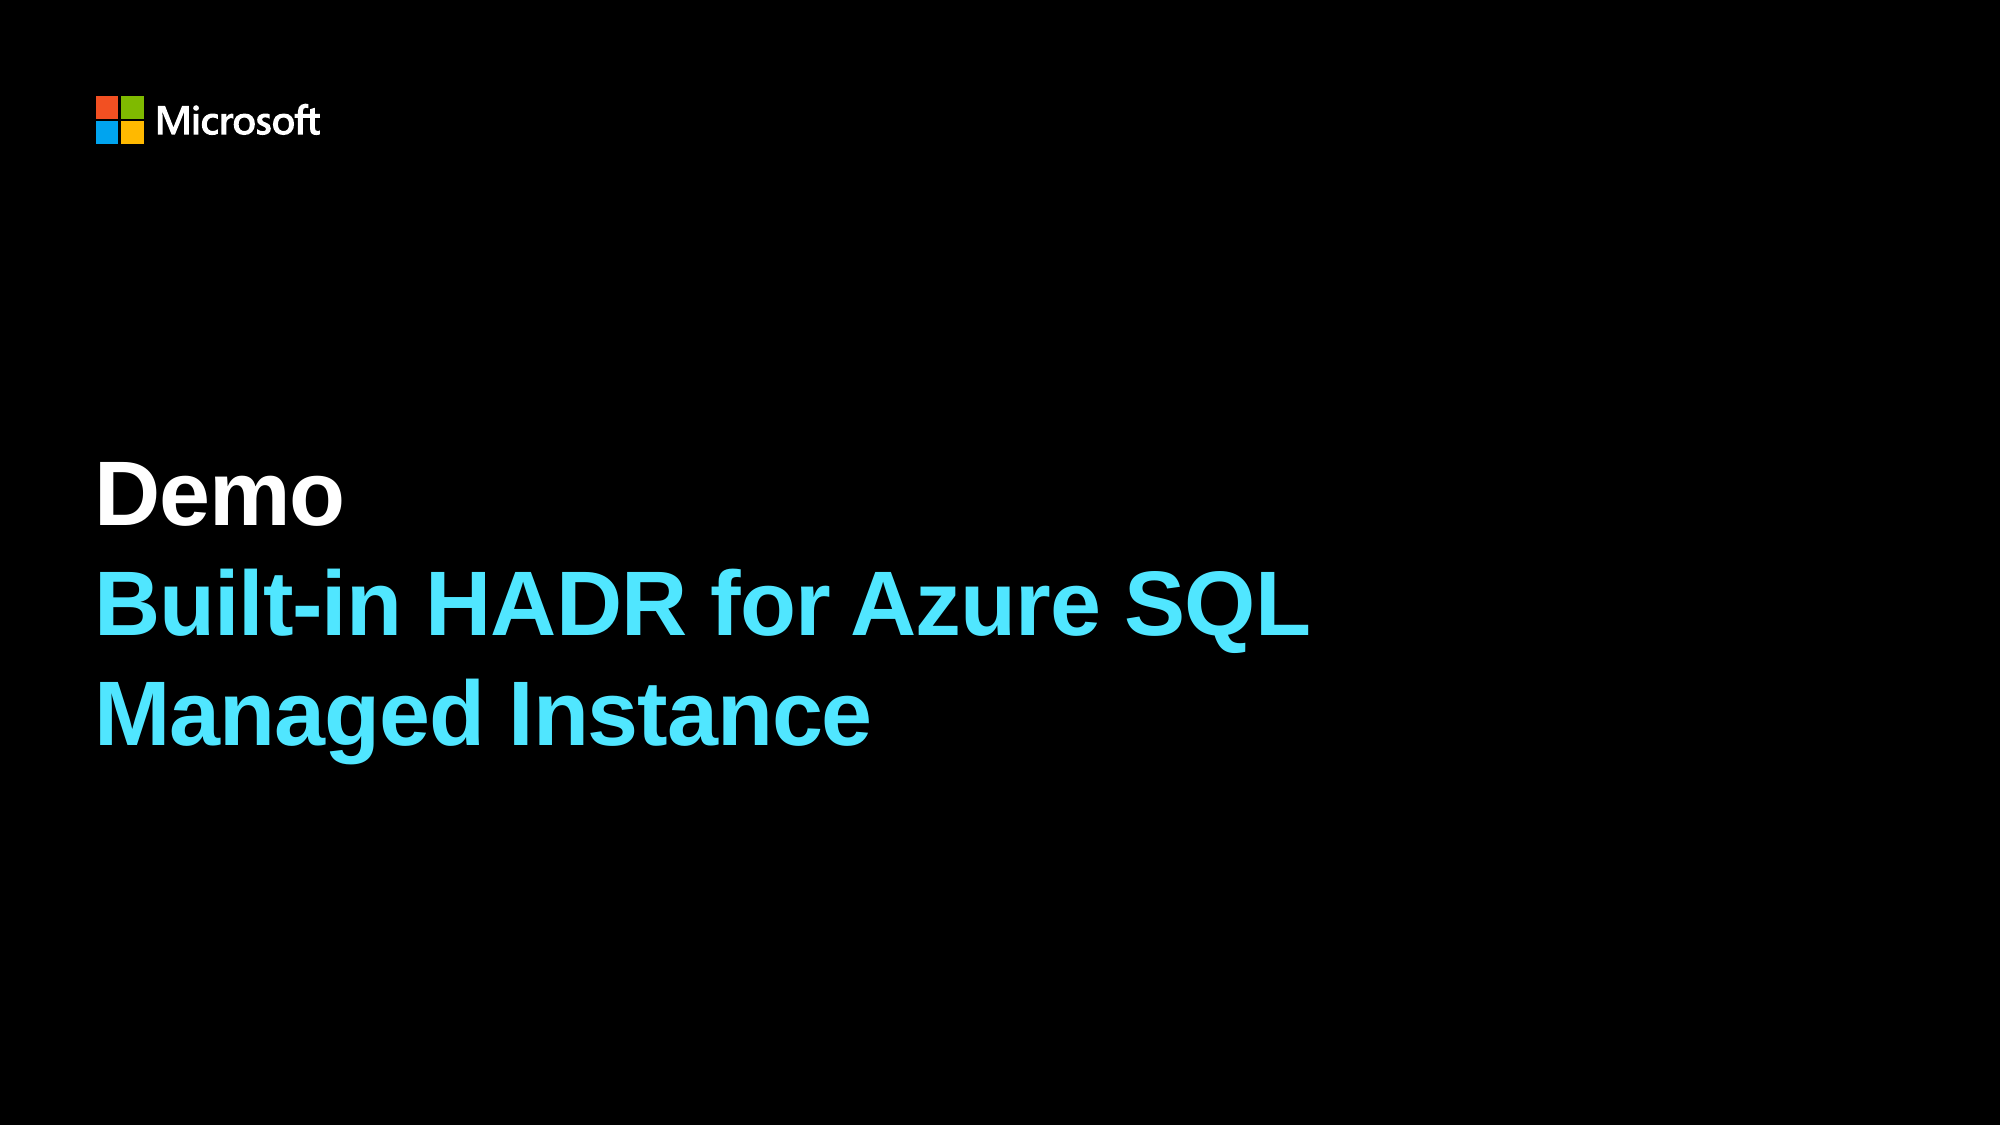

# Demo Built-in HADR for Azure SQL Managed Instance